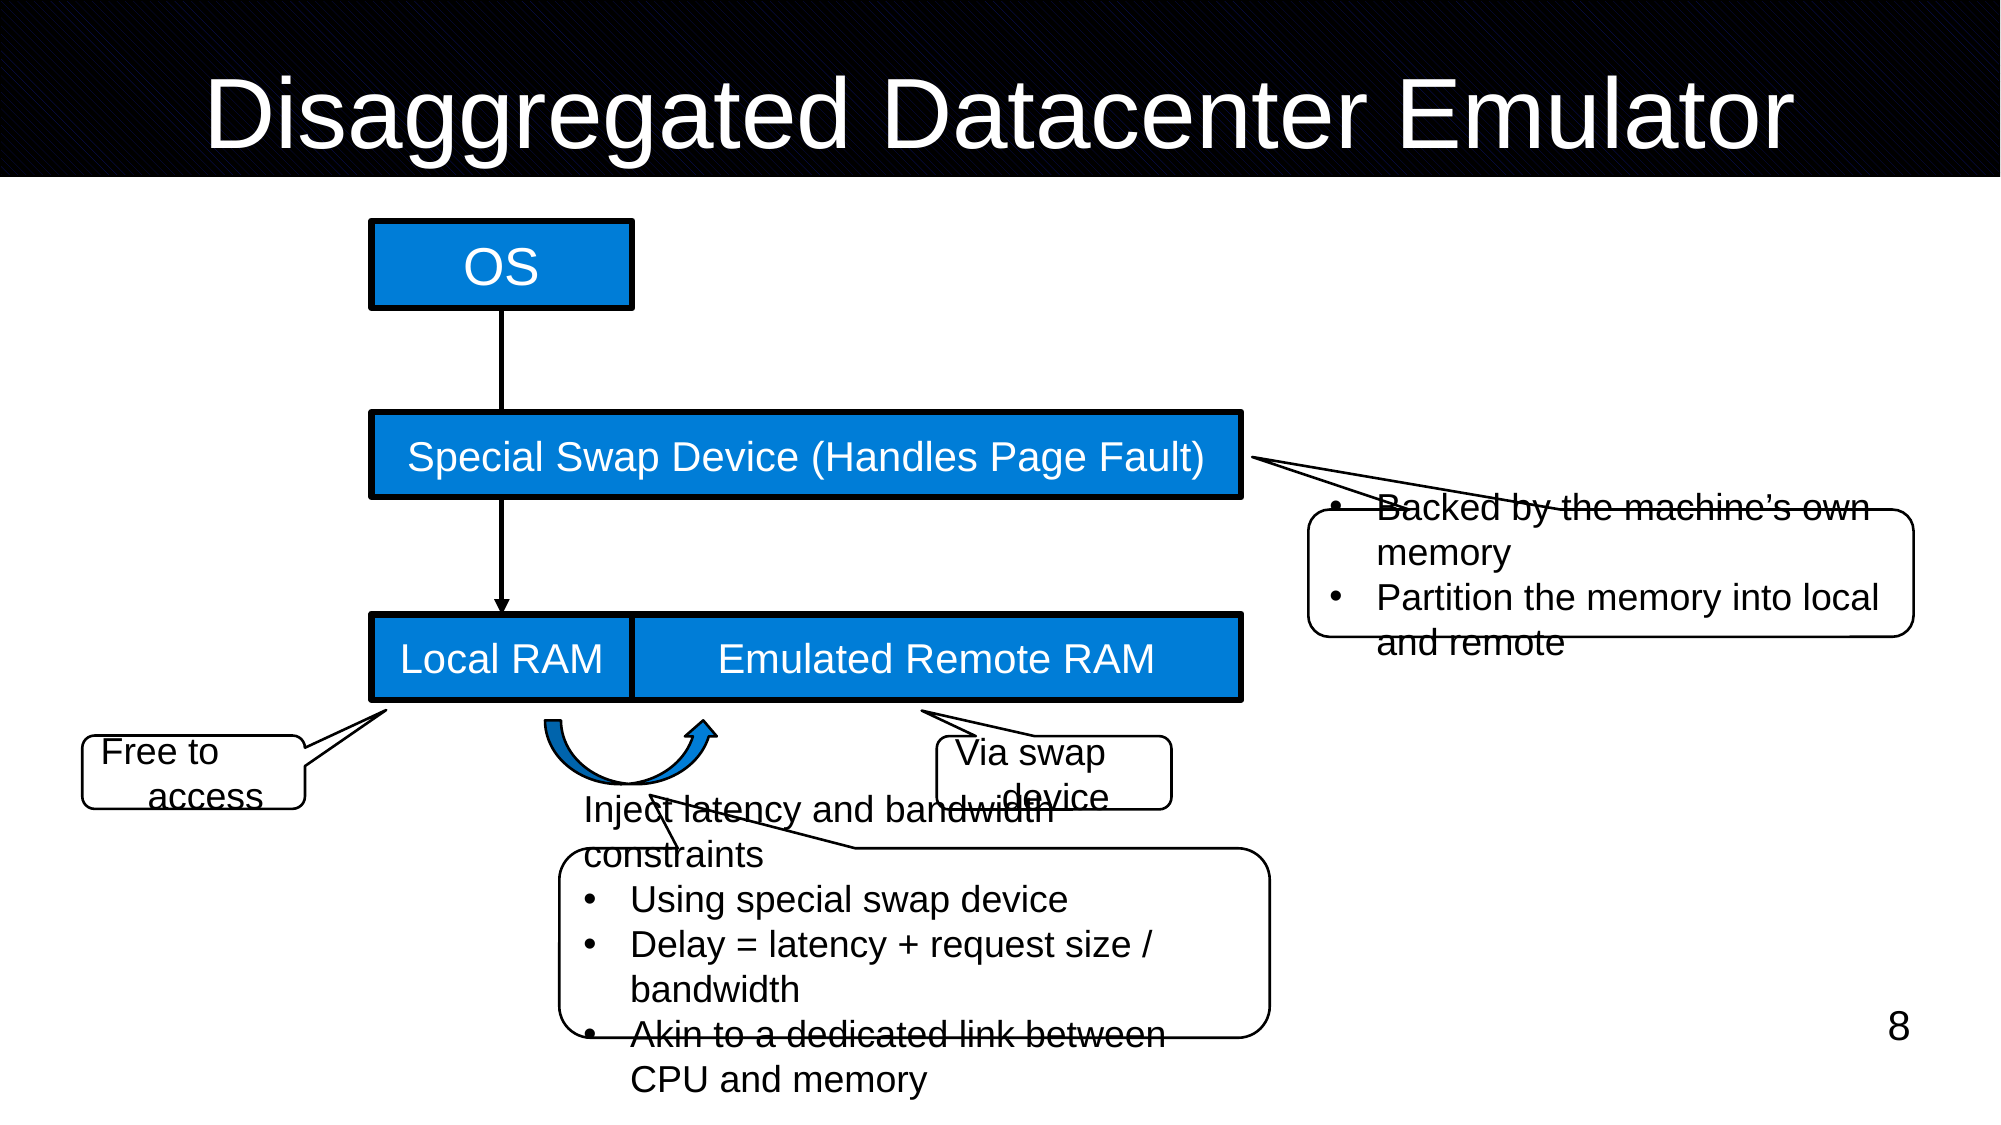

# Disaggregated Datacenter Emulator
OS
Special Swap Device (Handles Page Fault)
Backed by the machine’s own memory
Partition the memory into local and remote
Memory
Local RAM
Emulated Remote RAM

Free to access
Via swap device
Inject latency and bandwidth constraints
Using special swap device
Delay = latency + request size / bandwidth
Akin to a dedicated link between CPU and memory
8